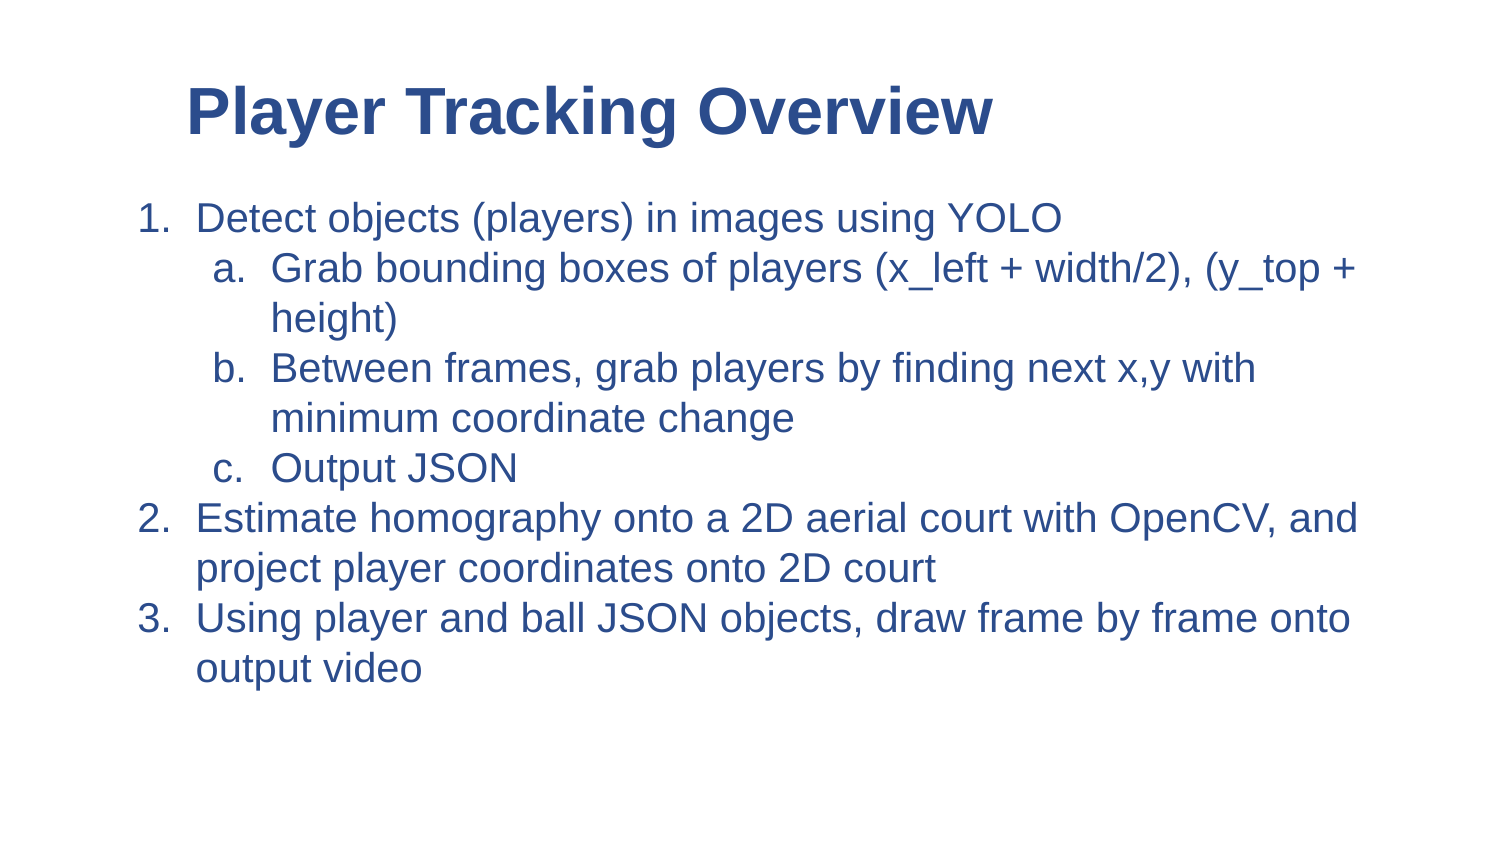

# Player Tracking Overview
Detect objects (players) in images using YOLO
Grab bounding boxes of players (x_left + width/2), (y_top + height)
Between frames, grab players by finding next x,y with minimum coordinate change
Output JSON
Estimate homography onto a 2D aerial court with OpenCV, and project player coordinates onto 2D court
Using player and ball JSON objects, draw frame by frame onto output video